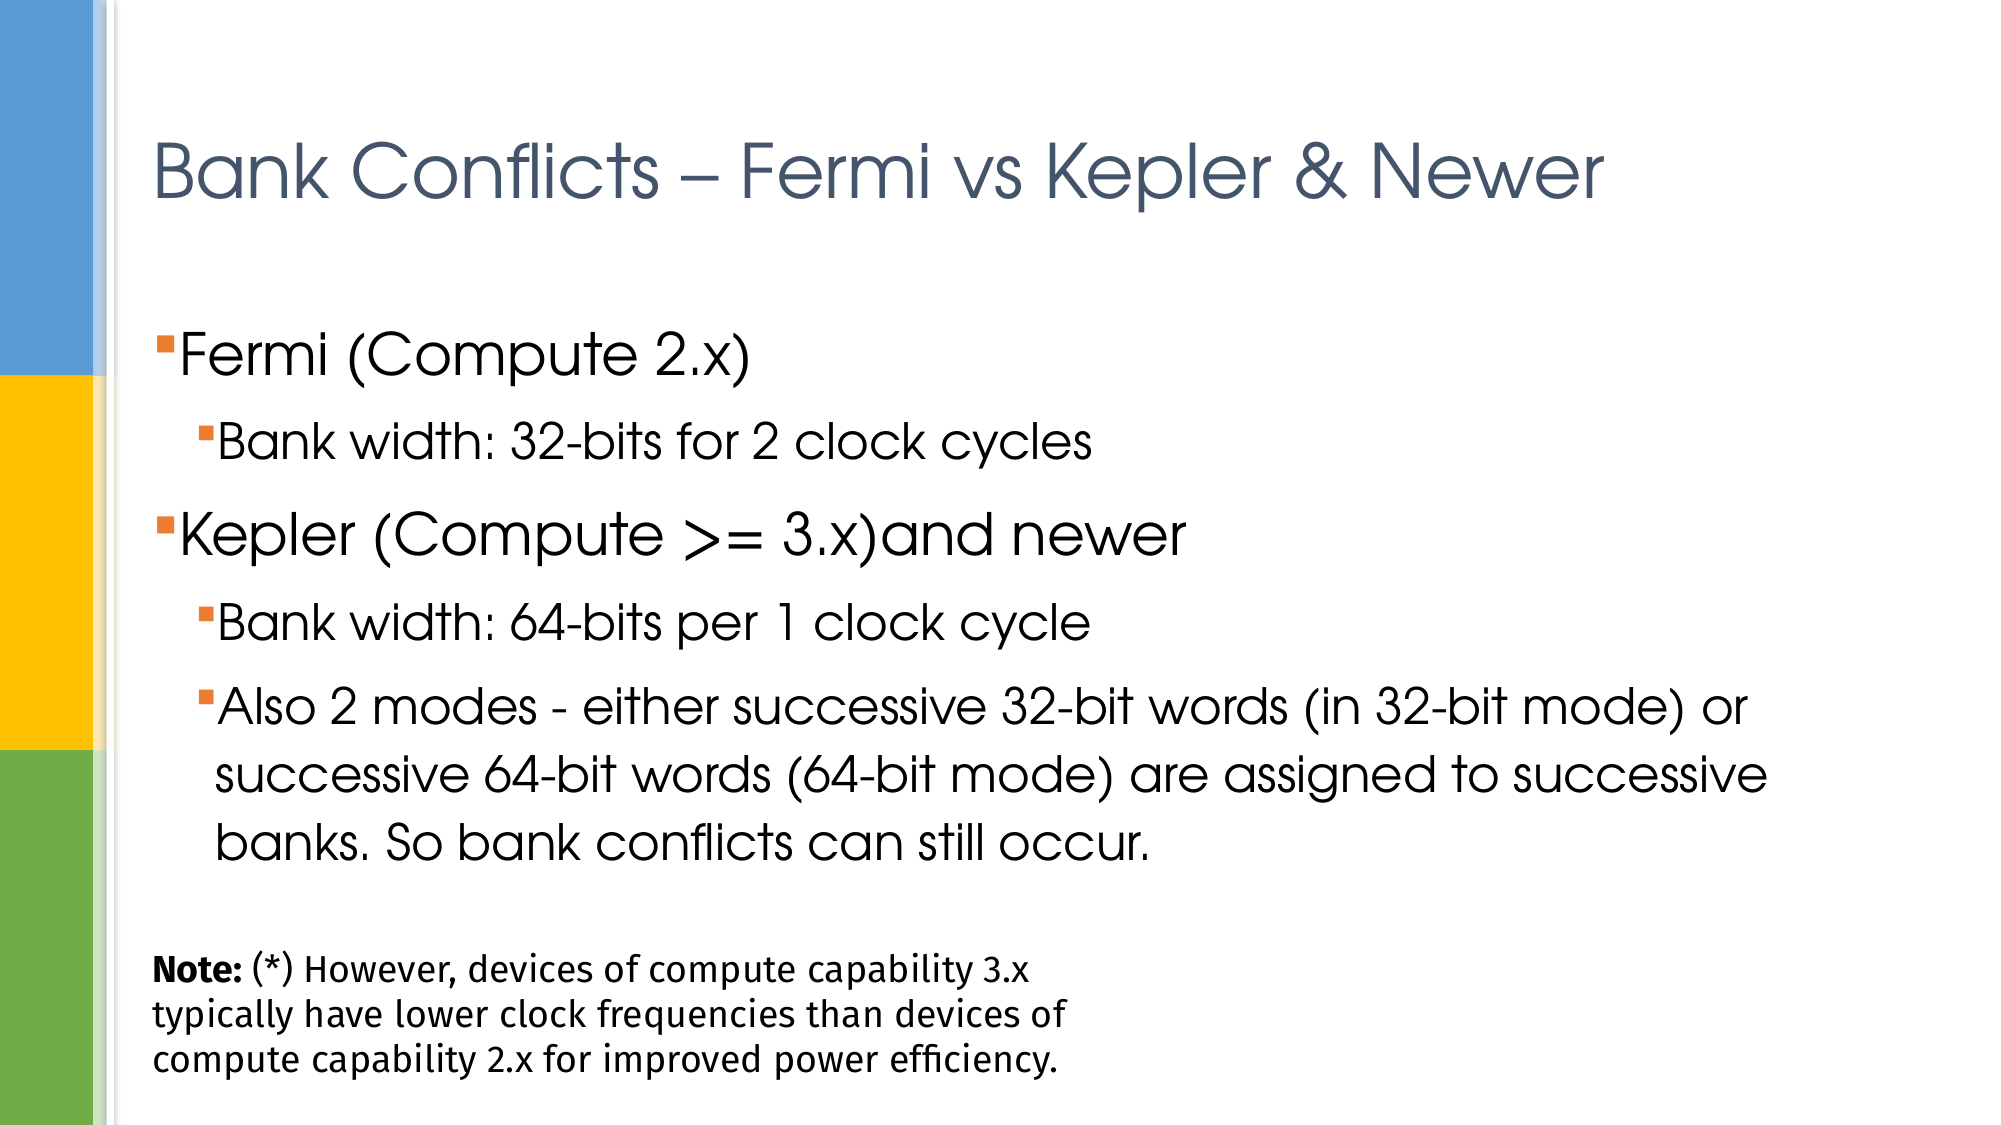

# Bank Conflicts – Fermi vs Kepler & Newer
Fermi (Compute 2.x)
Bank width: 32-bits for 2 clock cycles
Kepler (Compute >= 3.x)and newer
Bank width: 64-bits per 1 clock cycle
Also 2 modes - either successive 32-bit words (in 32-bit mode) or successive 64-bit words (64-bit mode) are assigned to successive banks. So bank conflicts can still occur.
Note: (*) However, devices of compute capability 3.x typically have lower clock frequencies than devices of compute capability 2.x for improved power efficiency.